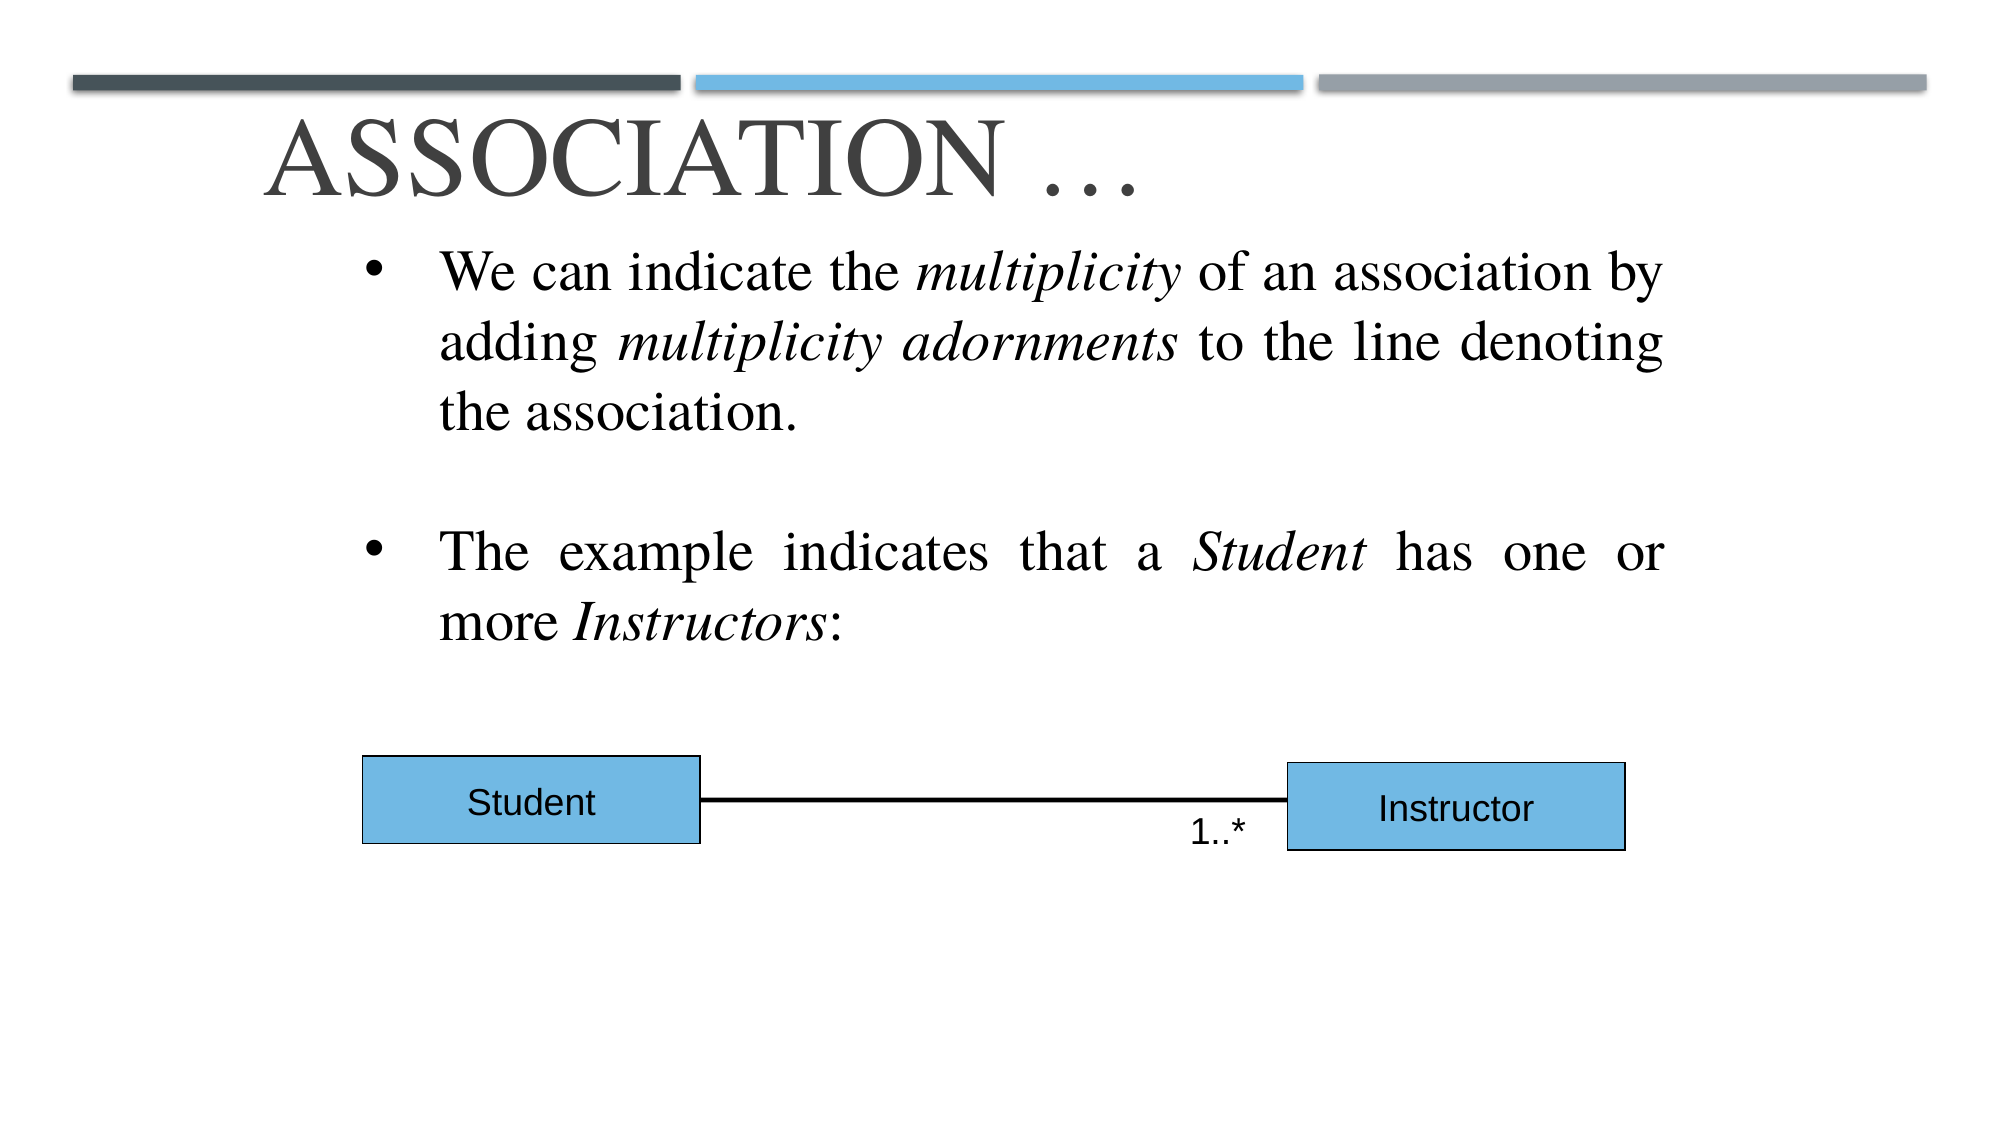

# Association …
We can indicate the multiplicity of an association by adding multiplicity adornments to the line denoting the association.

The example indicates that a Student has one or more Instructors:
Student
Instructor

1..*